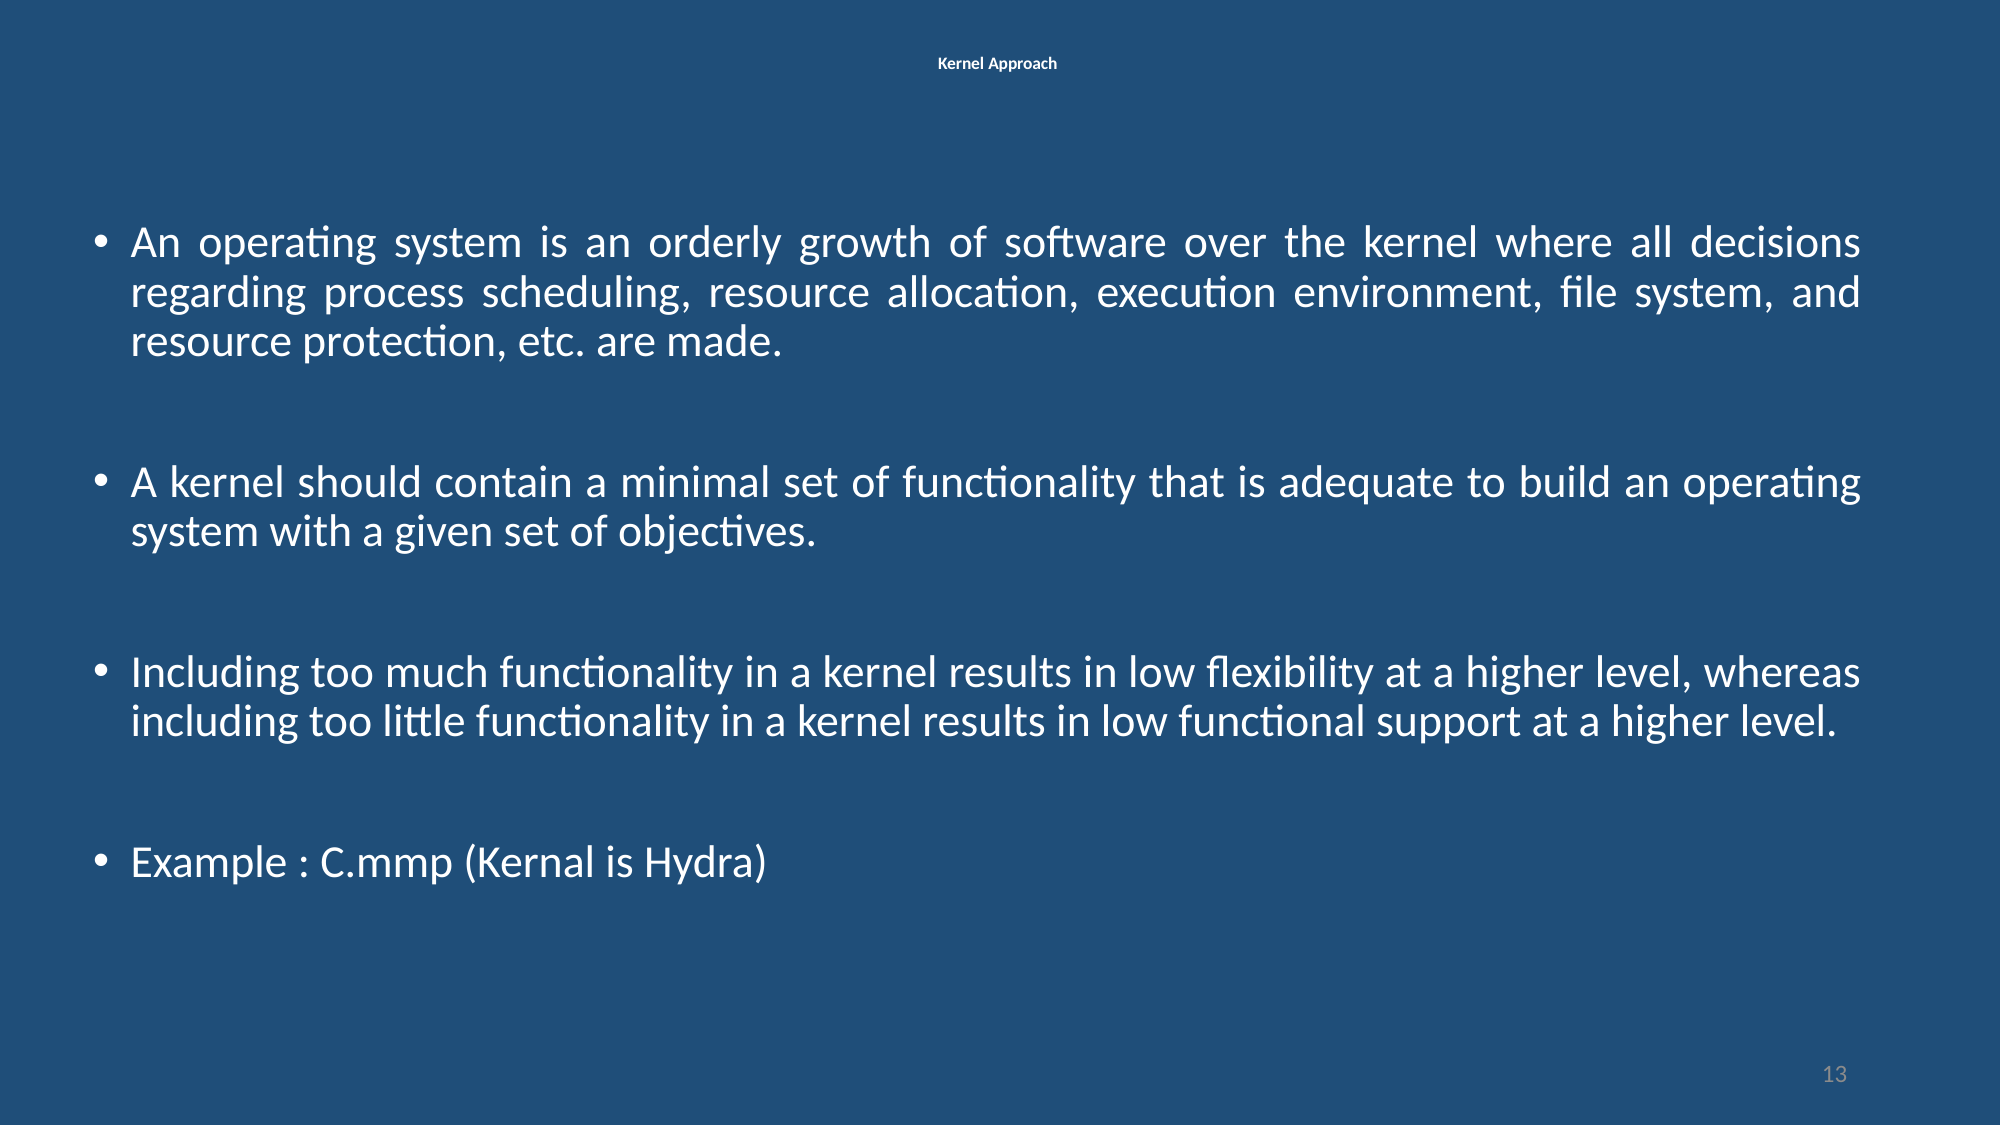

# Kernel Approach
An operating system is an orderly growth of software over the kernel where all decisions regarding process scheduling, resource allocation, execution environment, file system, and resource protection, etc. are made.

A kernel should contain a minimal set of functionality that is adequate to build an operating system with a given set of objectives.

Including too much functionality in a kernel results in low flexibility at a higher level, whereas including too little functionality in a kernel results in low functional support at a higher level.

Example : C.mmp (Kernal is Hydra)
13